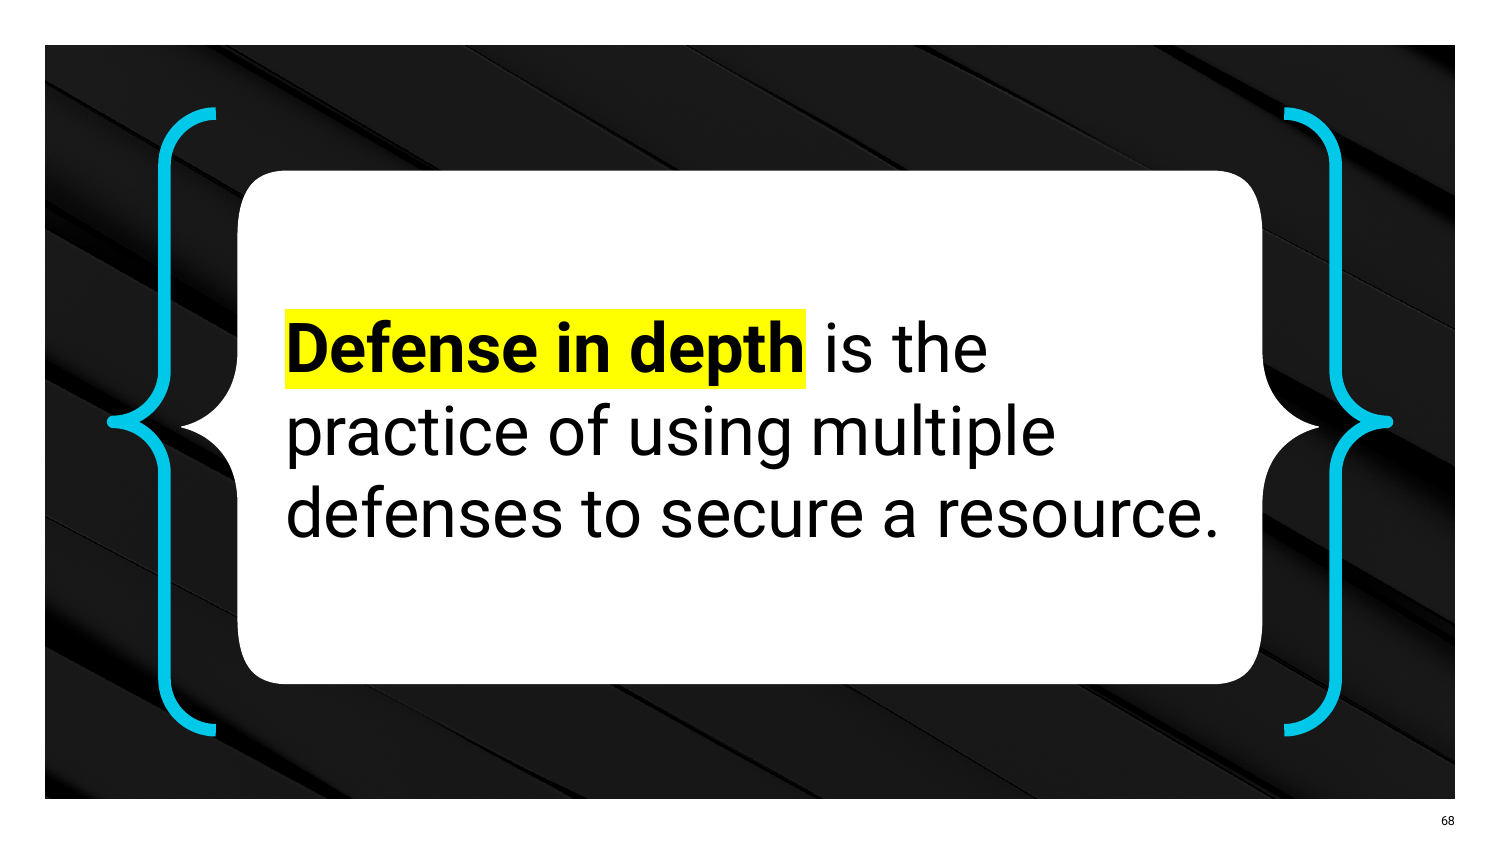

Defense in depth is the practice of using multiple defenses to secure a resource.

68